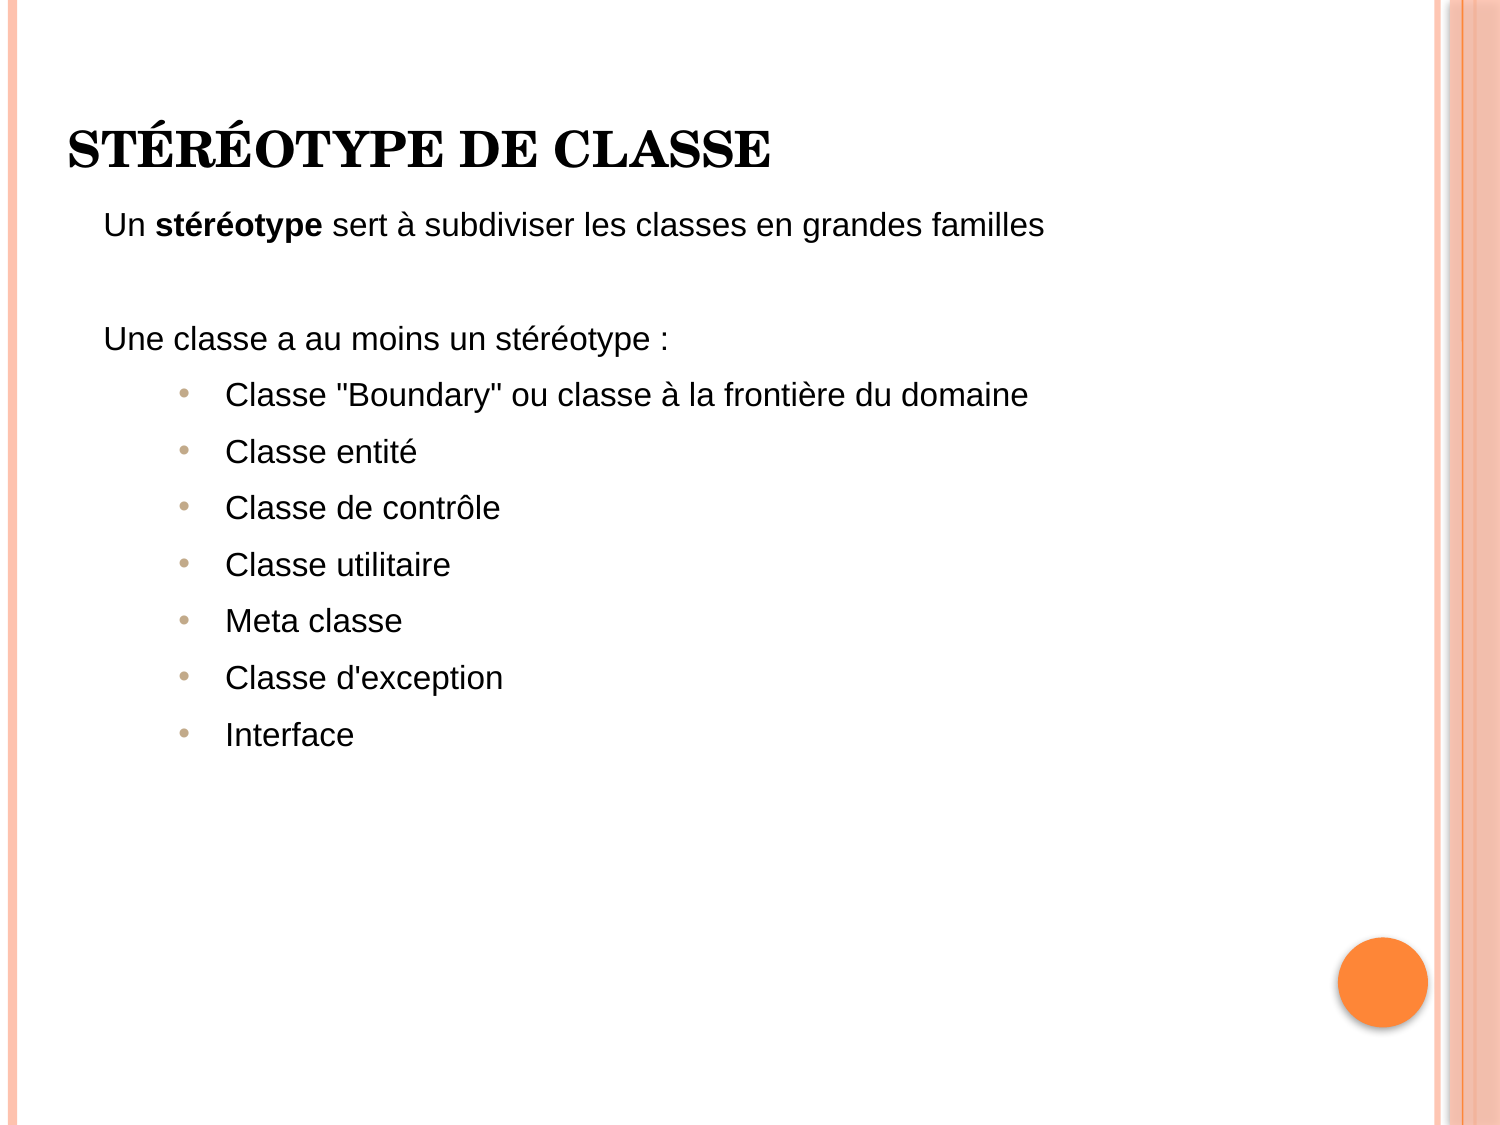

# Stéréotype de classe
Un stéréotype sert à subdiviser les classes en grandes familles

Une classe a au moins un stéréotype :
Classe "Boundary" ou classe à la frontière du domaine
Classe entité
Classe de contrôle
Classe utilitaire
Meta classe
Classe d'exception
Interface